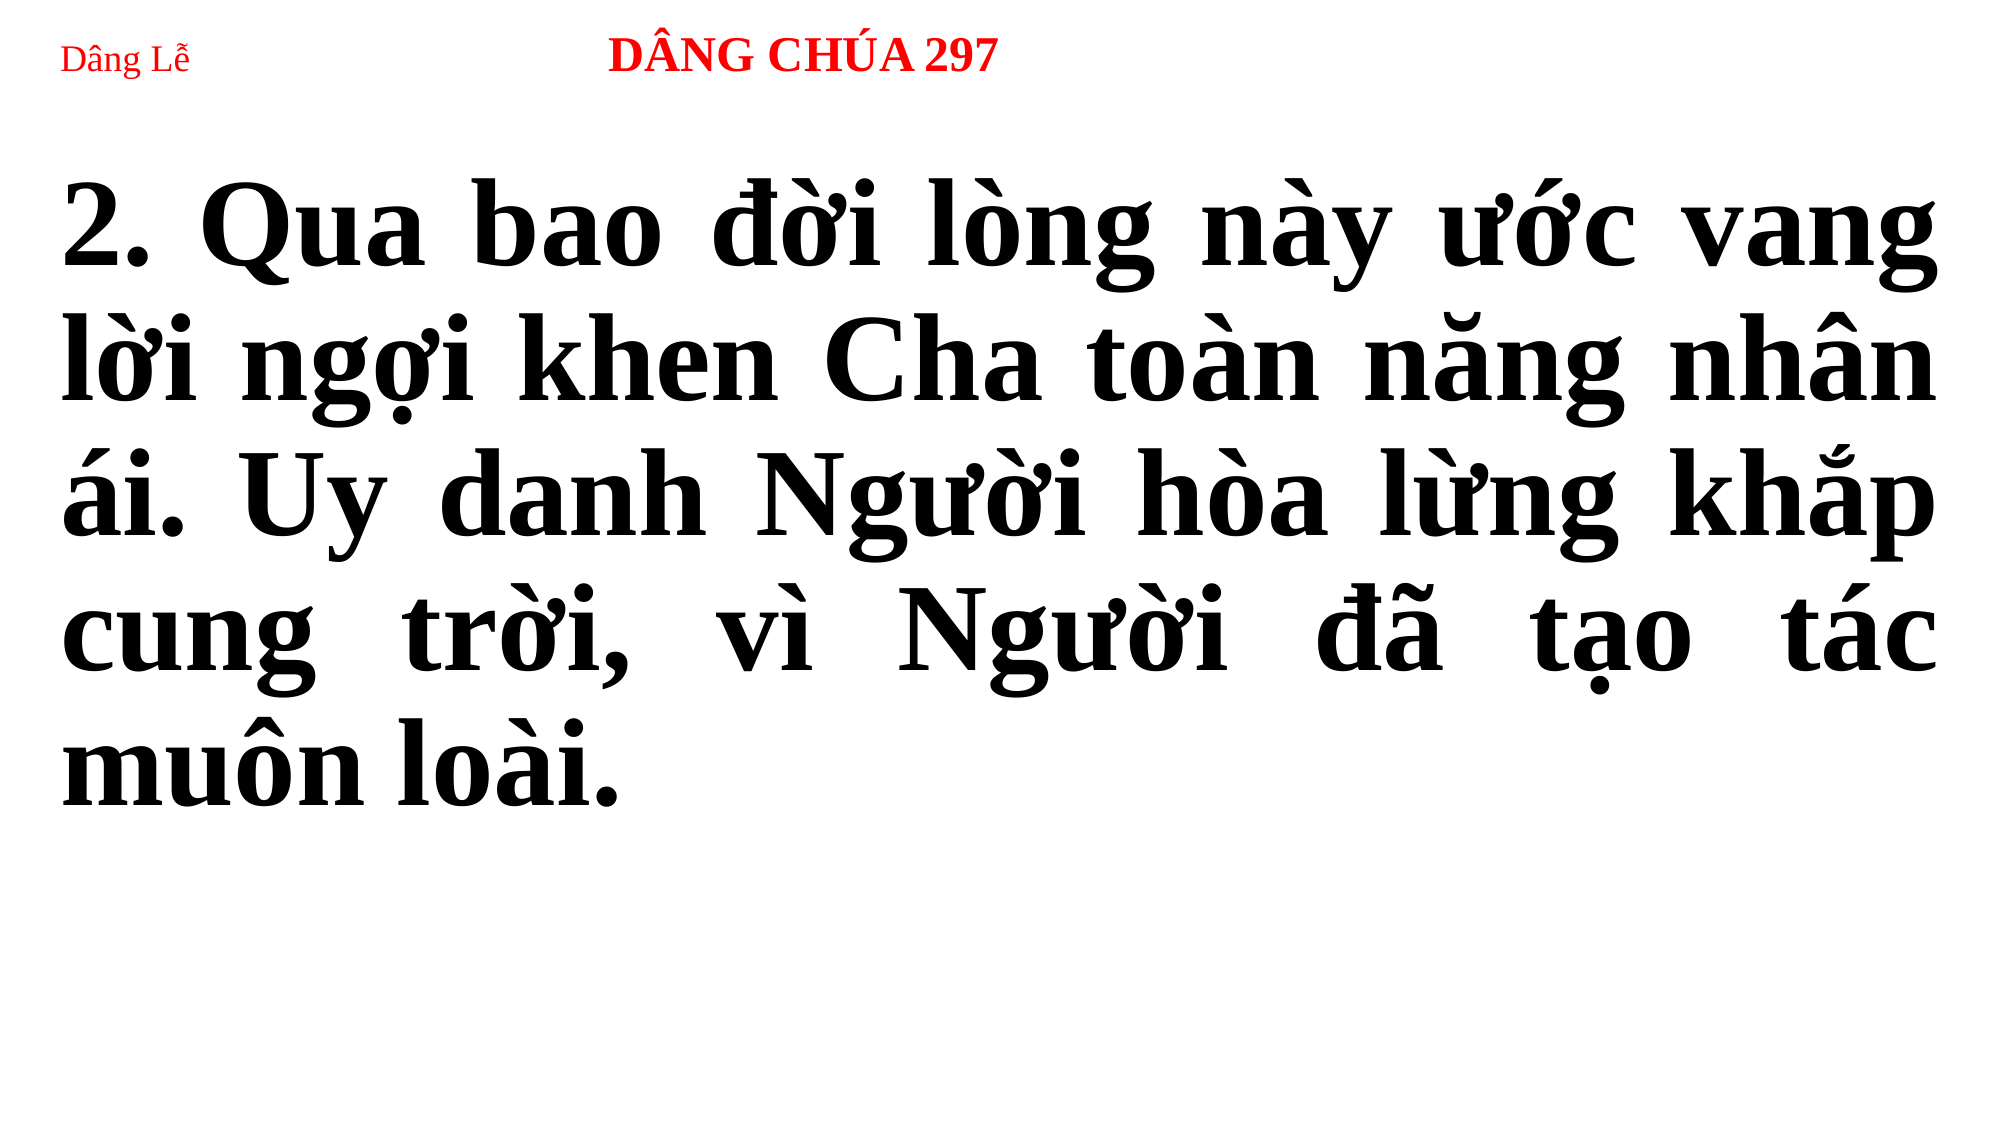

# Dâng Lễ                                            DÂNG CHÚA 297
2. Qua bao đời lòng này ước vang lời ngợi khen Cha toàn năng nhân ái. Uy danh Người hòa lừng khắp cung trời, vì Người đã tạo tác muôn loài.